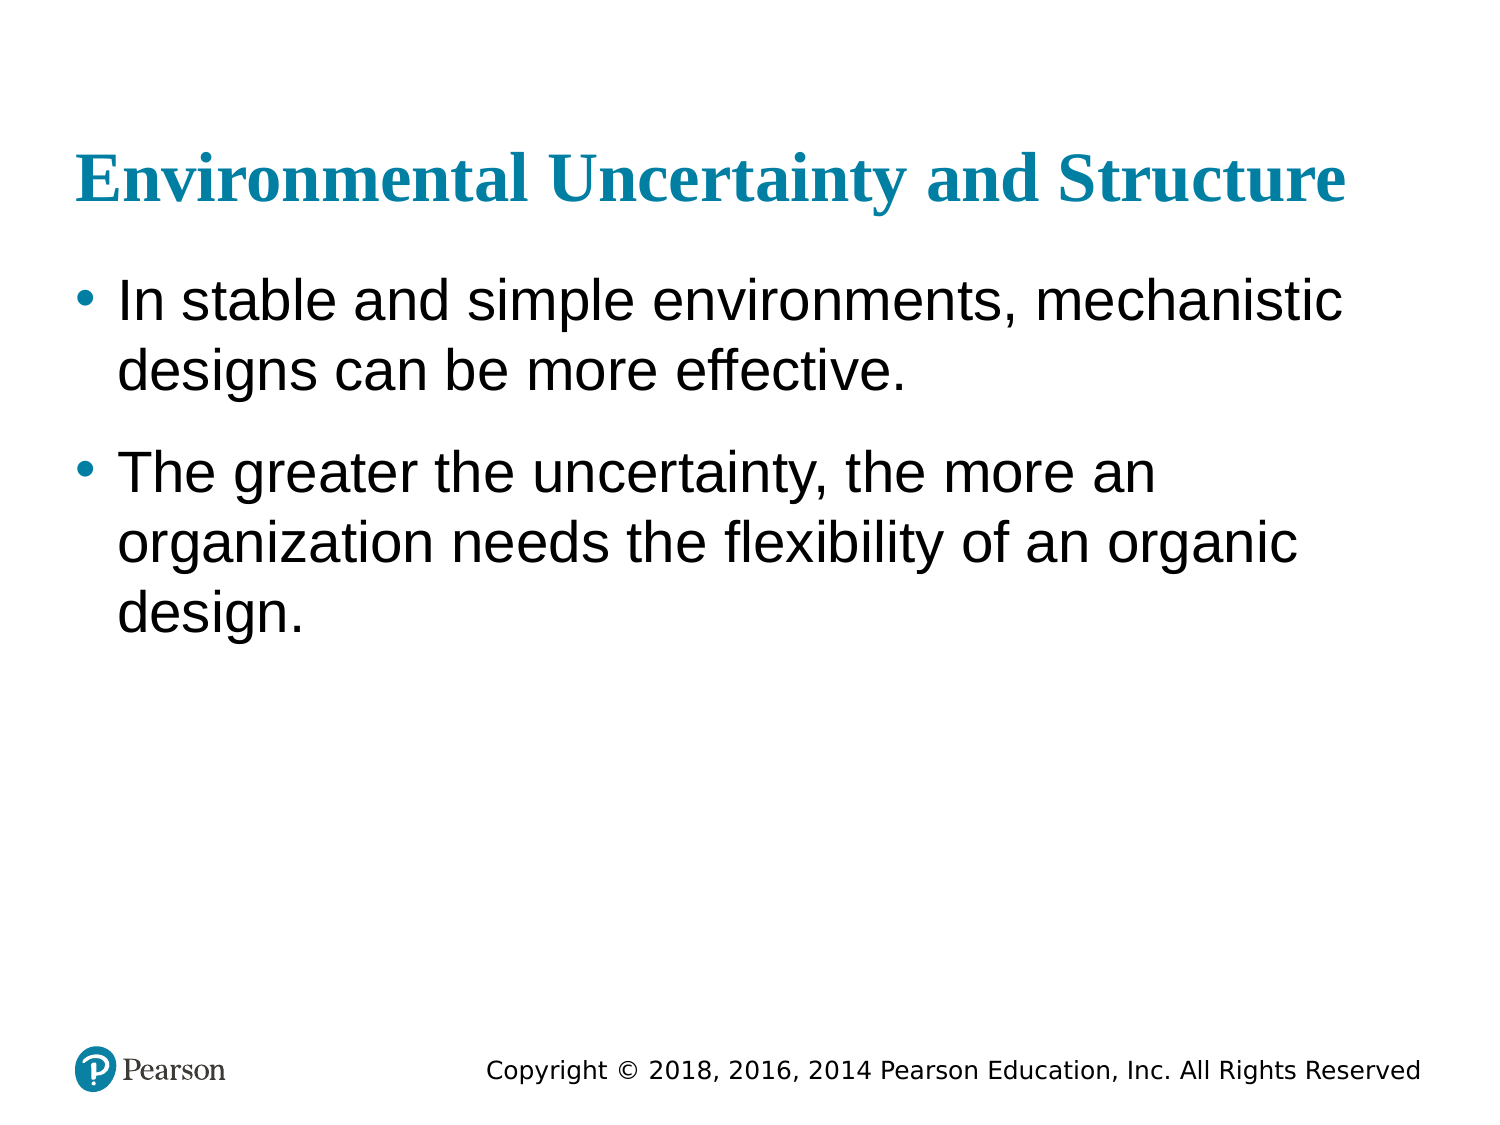

# Environmental Uncertainty and Structure
In stable and simple environments, mechanistic designs can be more effective.
The greater the uncertainty, the more an organization needs the flexibility of an organic design.